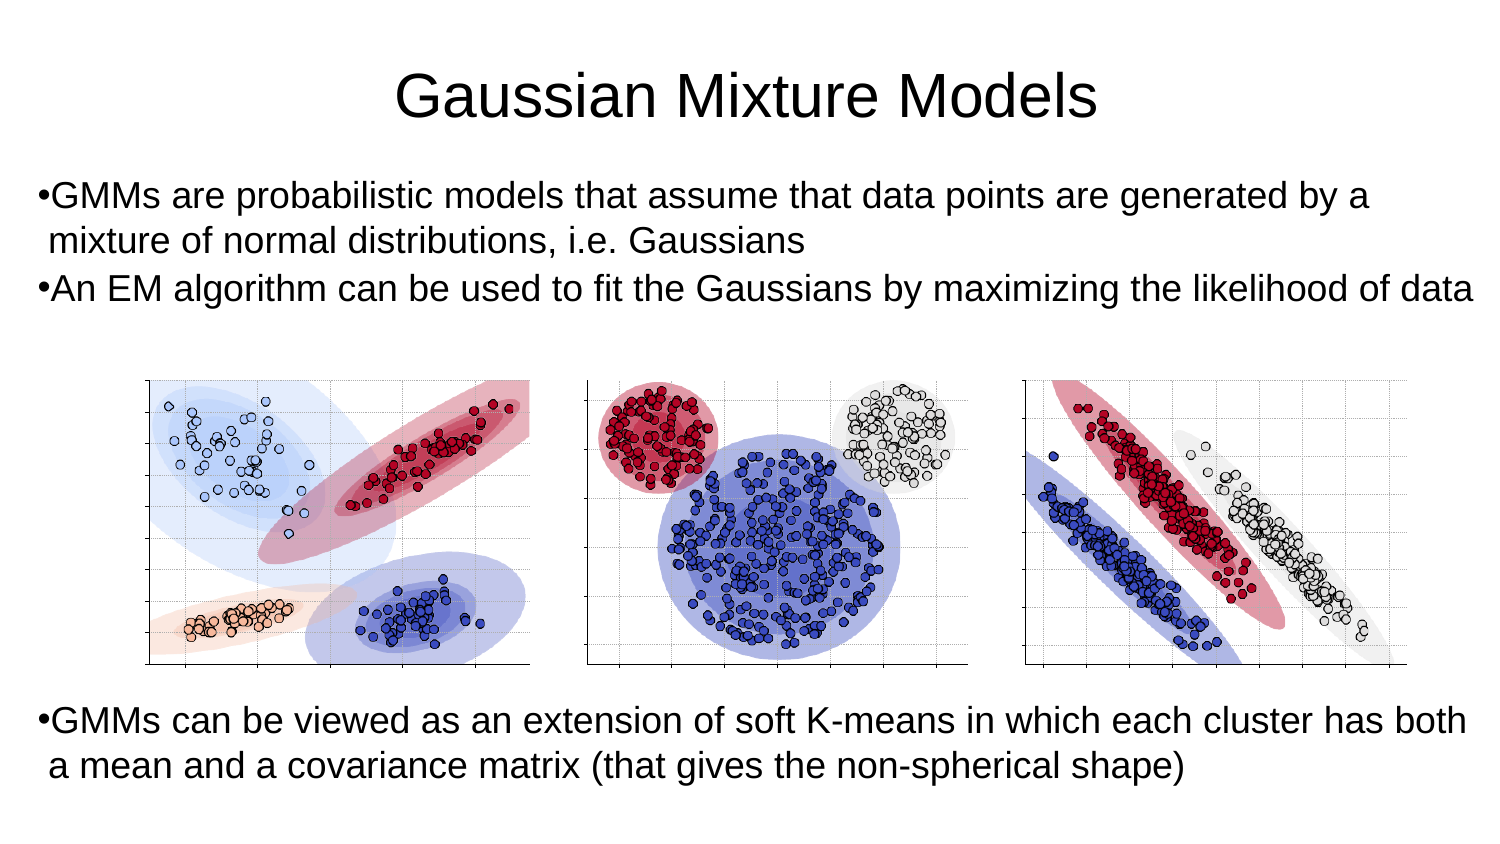

Gaussian Mixture Models
GMMs are probabilistic models that assume that data points are generated by a mixture of normal distributions, i.e. Gaussians
An EM algorithm can be used to fit the Gaussians by maximizing the likelihood of data

GMMs can be viewed as an extension of soft K-means in which each cluster has both a mean and a covariance matrix (that gives the non-spherical shape)